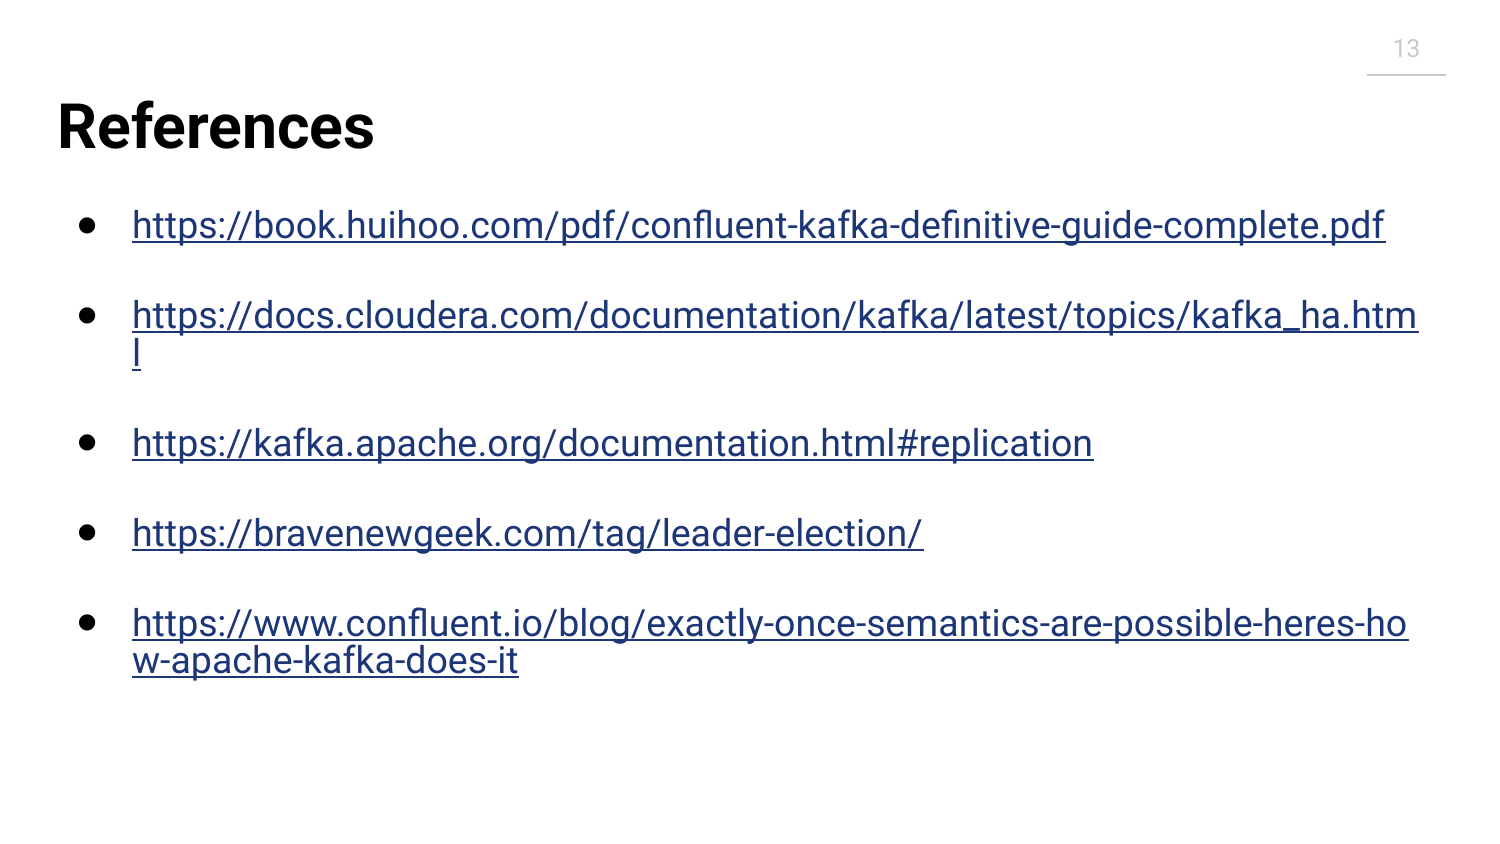

13

# References
https://book.huihoo.com/pdf/confluent-kafka-definitive-guide-complete.pdf

https://docs.cloudera.com/documentation/kafka/latest/topics/kafka_ha.html

https://kafka.apache.org/documentation.html#replication

https://bravenewgeek.com/tag/leader-election/

https://www.confluent.io/blog/exactly-once-semantics-are-possible-heres-how-apache-kafka-does-it